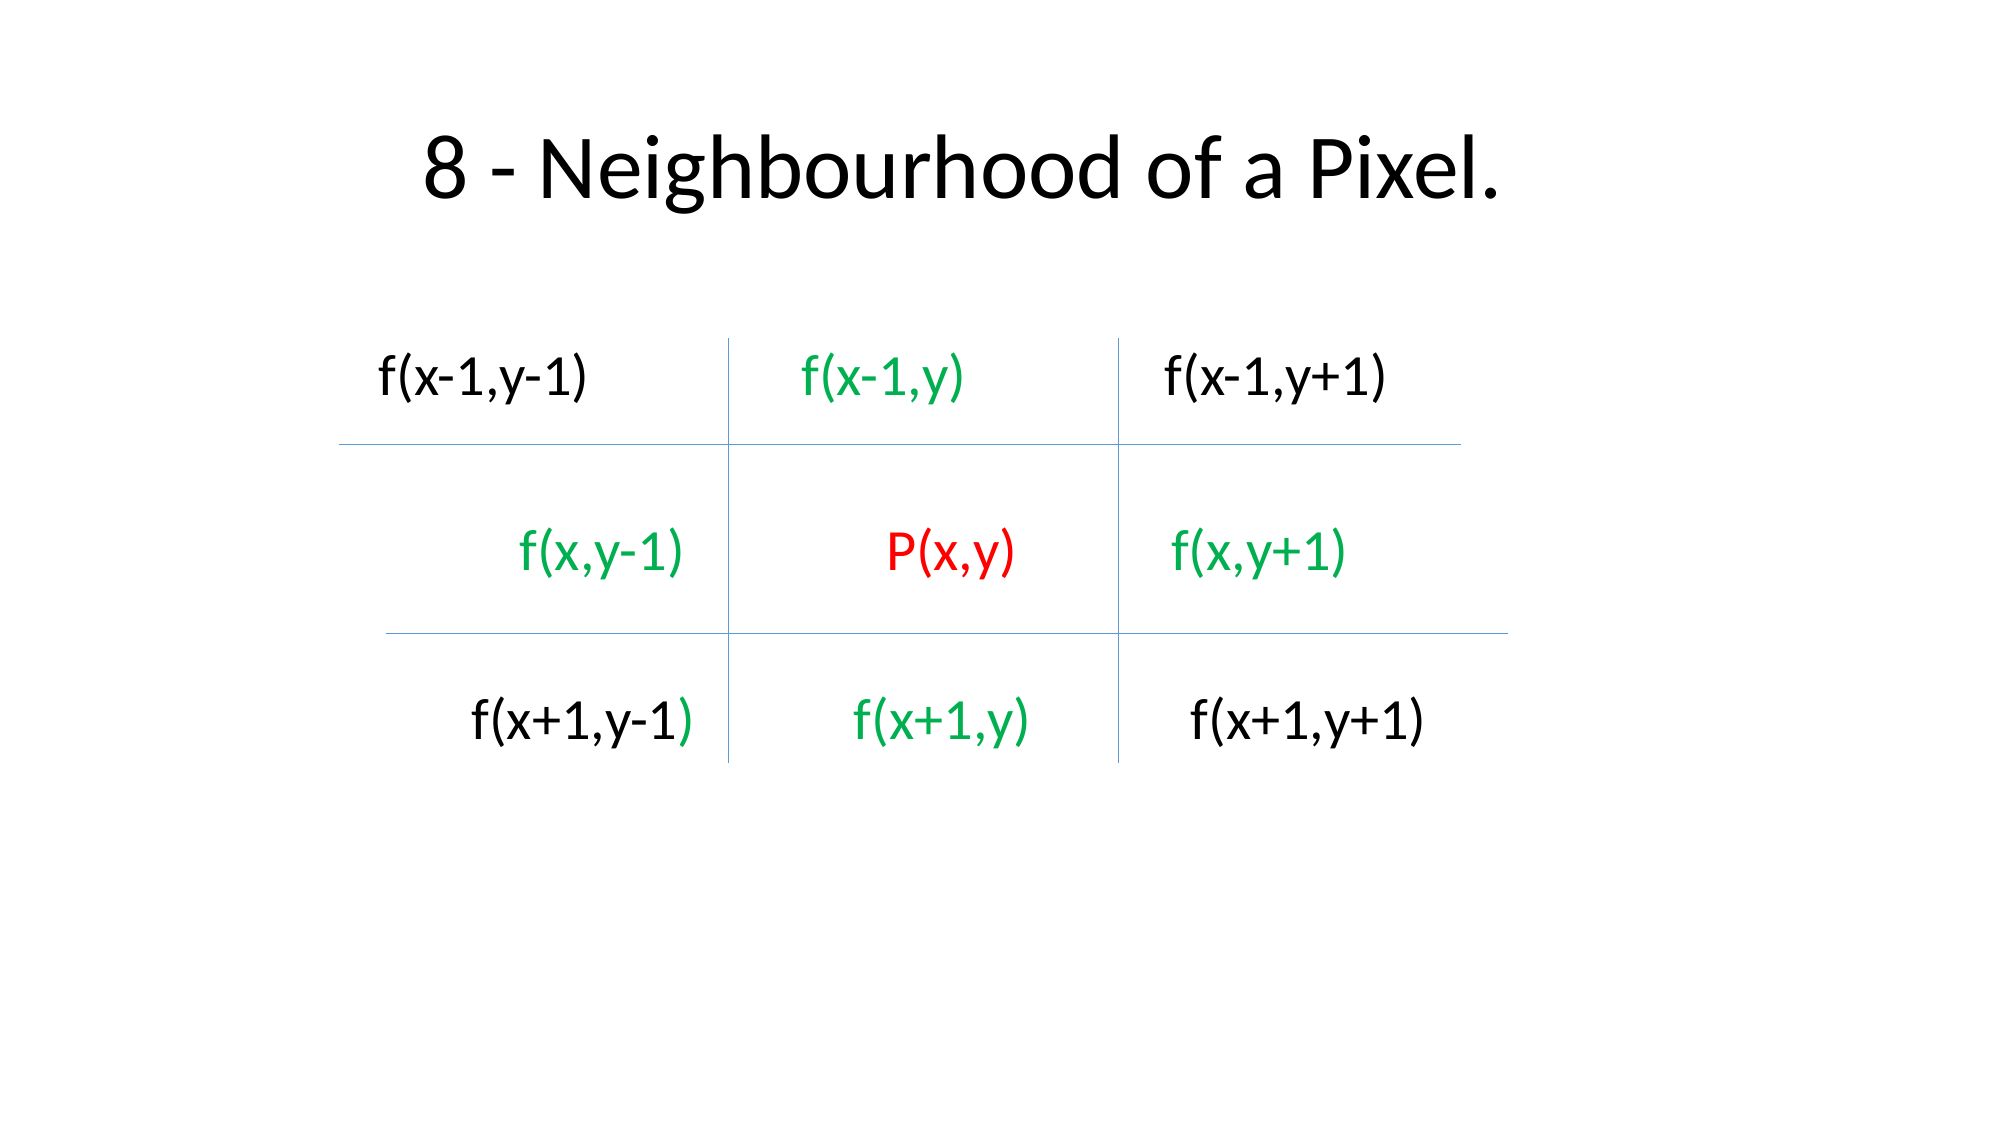

# 8 - Neighbourhood of a Pixel.
                 f(x-1,y-1)                f(x-1,y)               f(x-1,y+1)

		     f(x,y-1) 	          P(x,y)            f(x,y+1)

                        f(x+1,y-1)            f(x+1,y)            f(x+1,y+1)